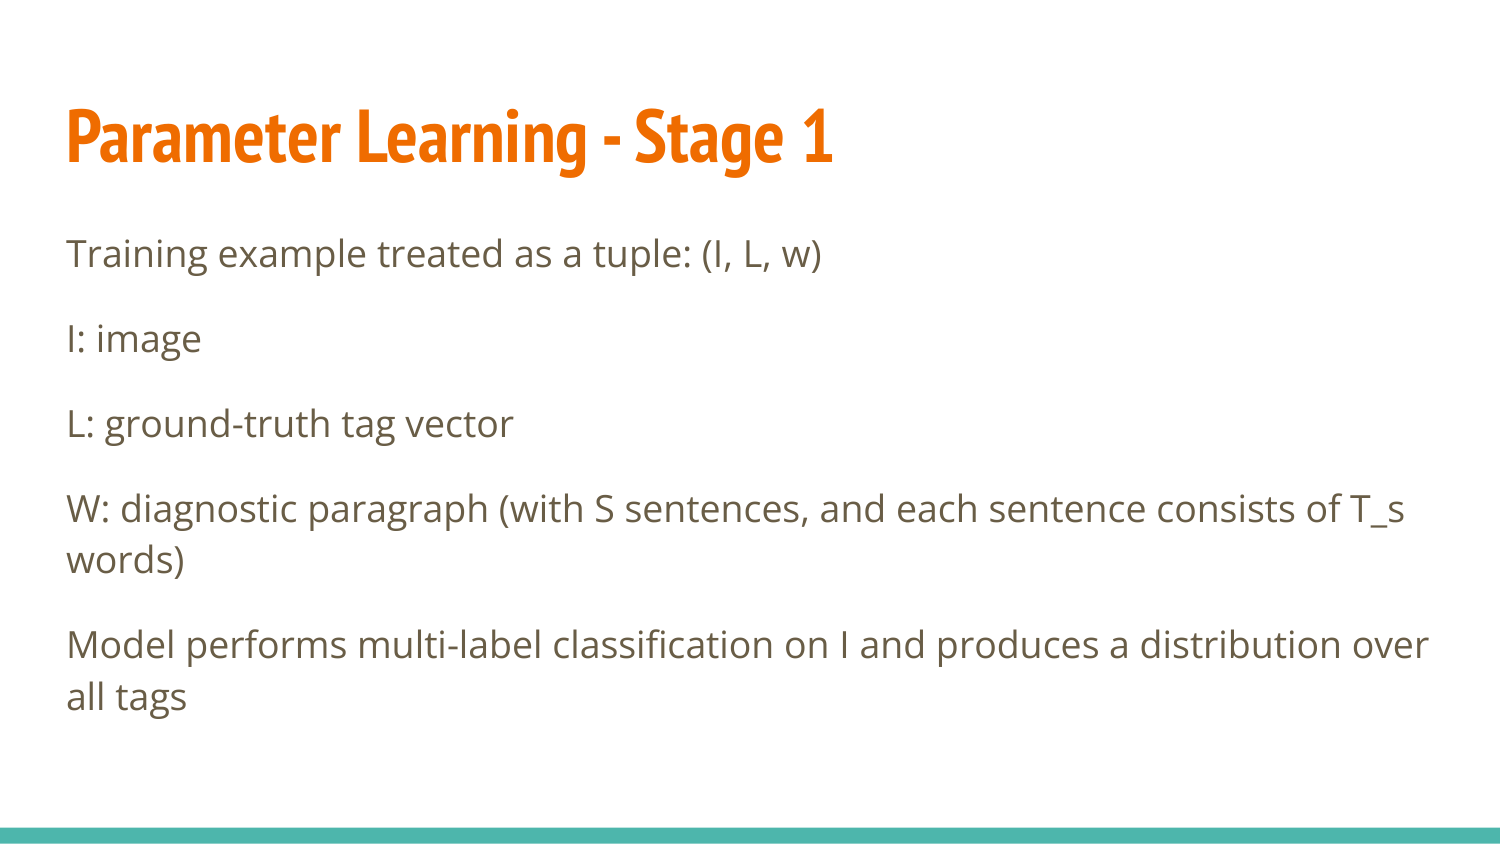

# Parameter Learning - Stage 1
Training example treated as a tuple: (I, L, w)
I: image
L: ground-truth tag vector
W: diagnostic paragraph (with S sentences, and each sentence consists of T_s words)
Model performs multi-label classification on I and produces a distribution over all tags